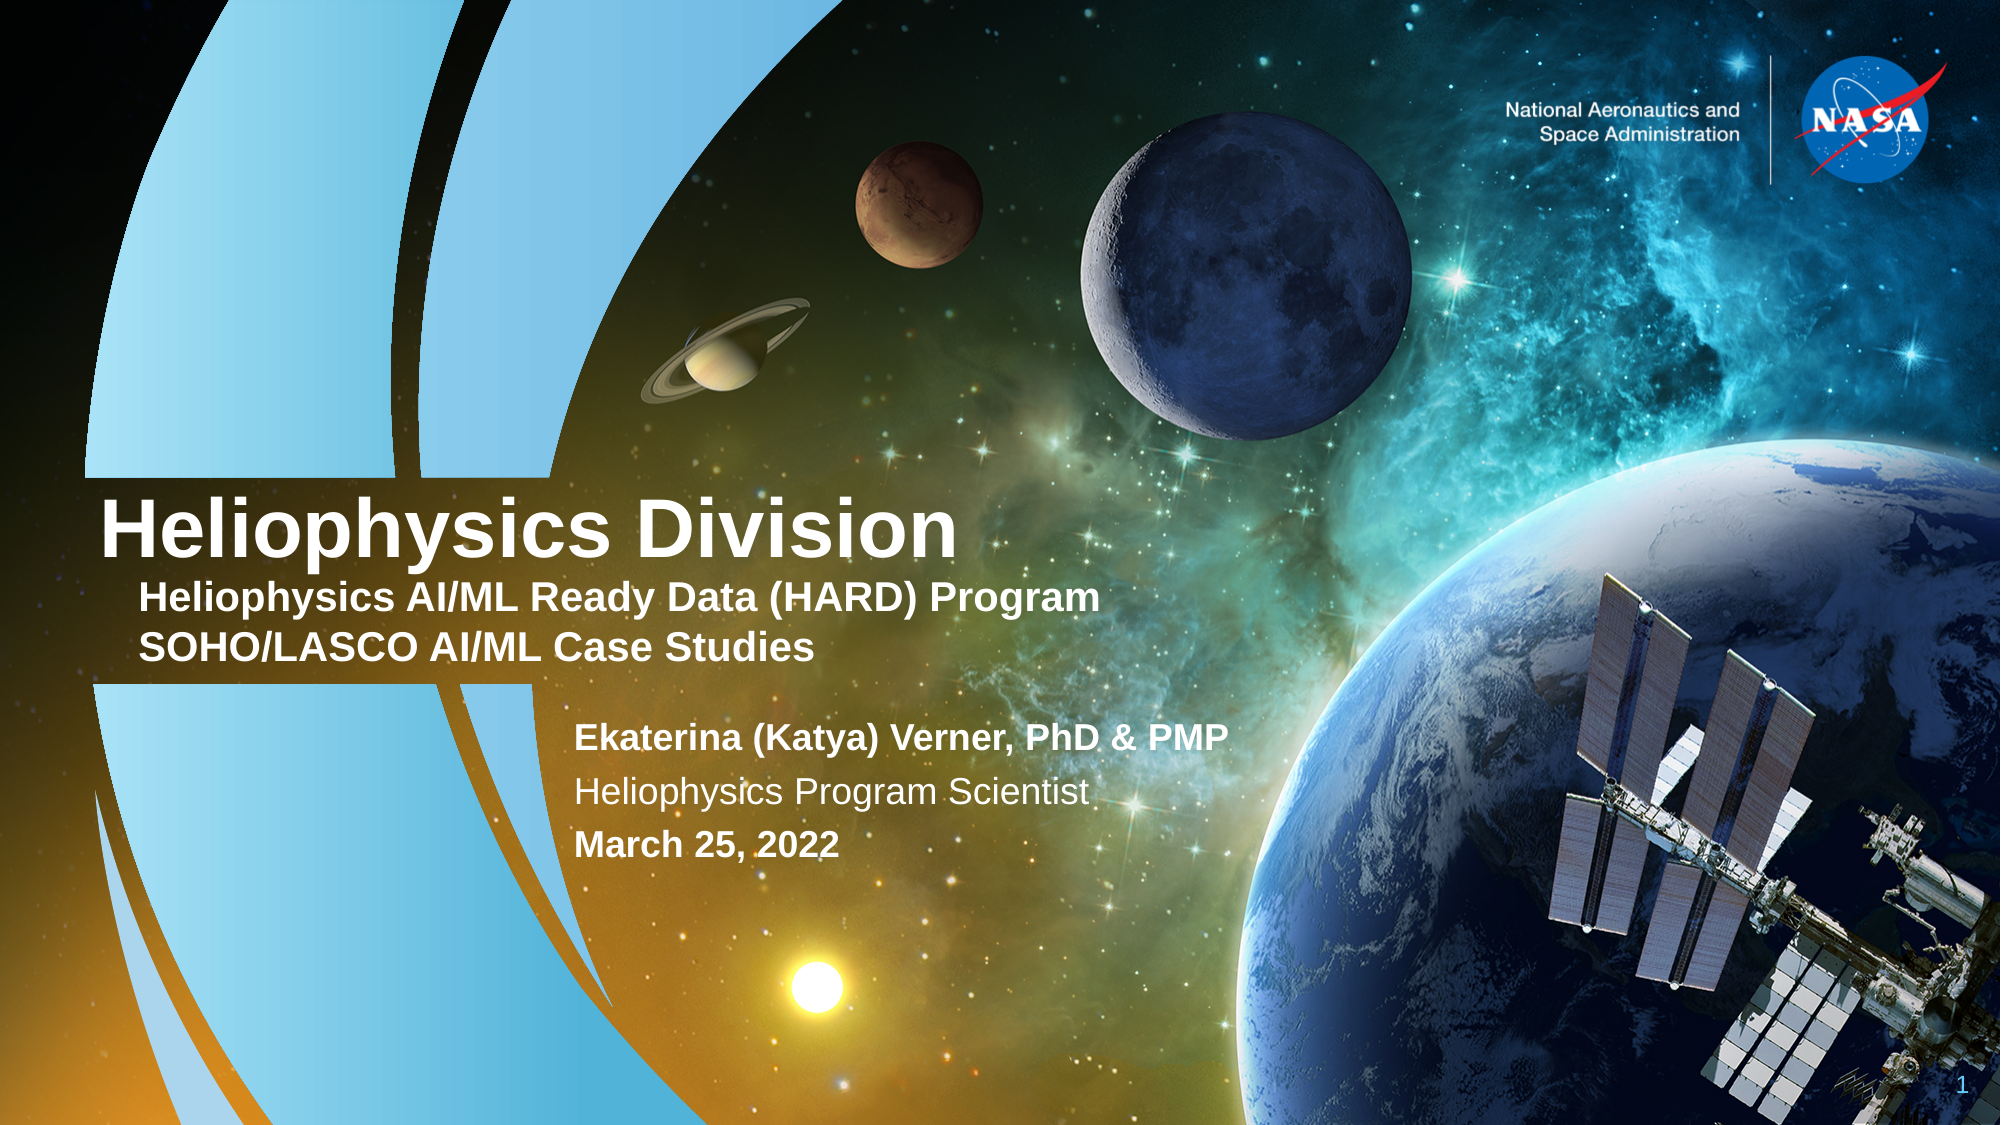

Heliophysics Division
Heliophysics AI/ML Ready Data (HARD) Program SOHO/LASCO AI/ML Case Studies
Ekaterina (Katya) Verner, PhD & PMP
Heliophysics Program Scientist
March 25, 2022
1